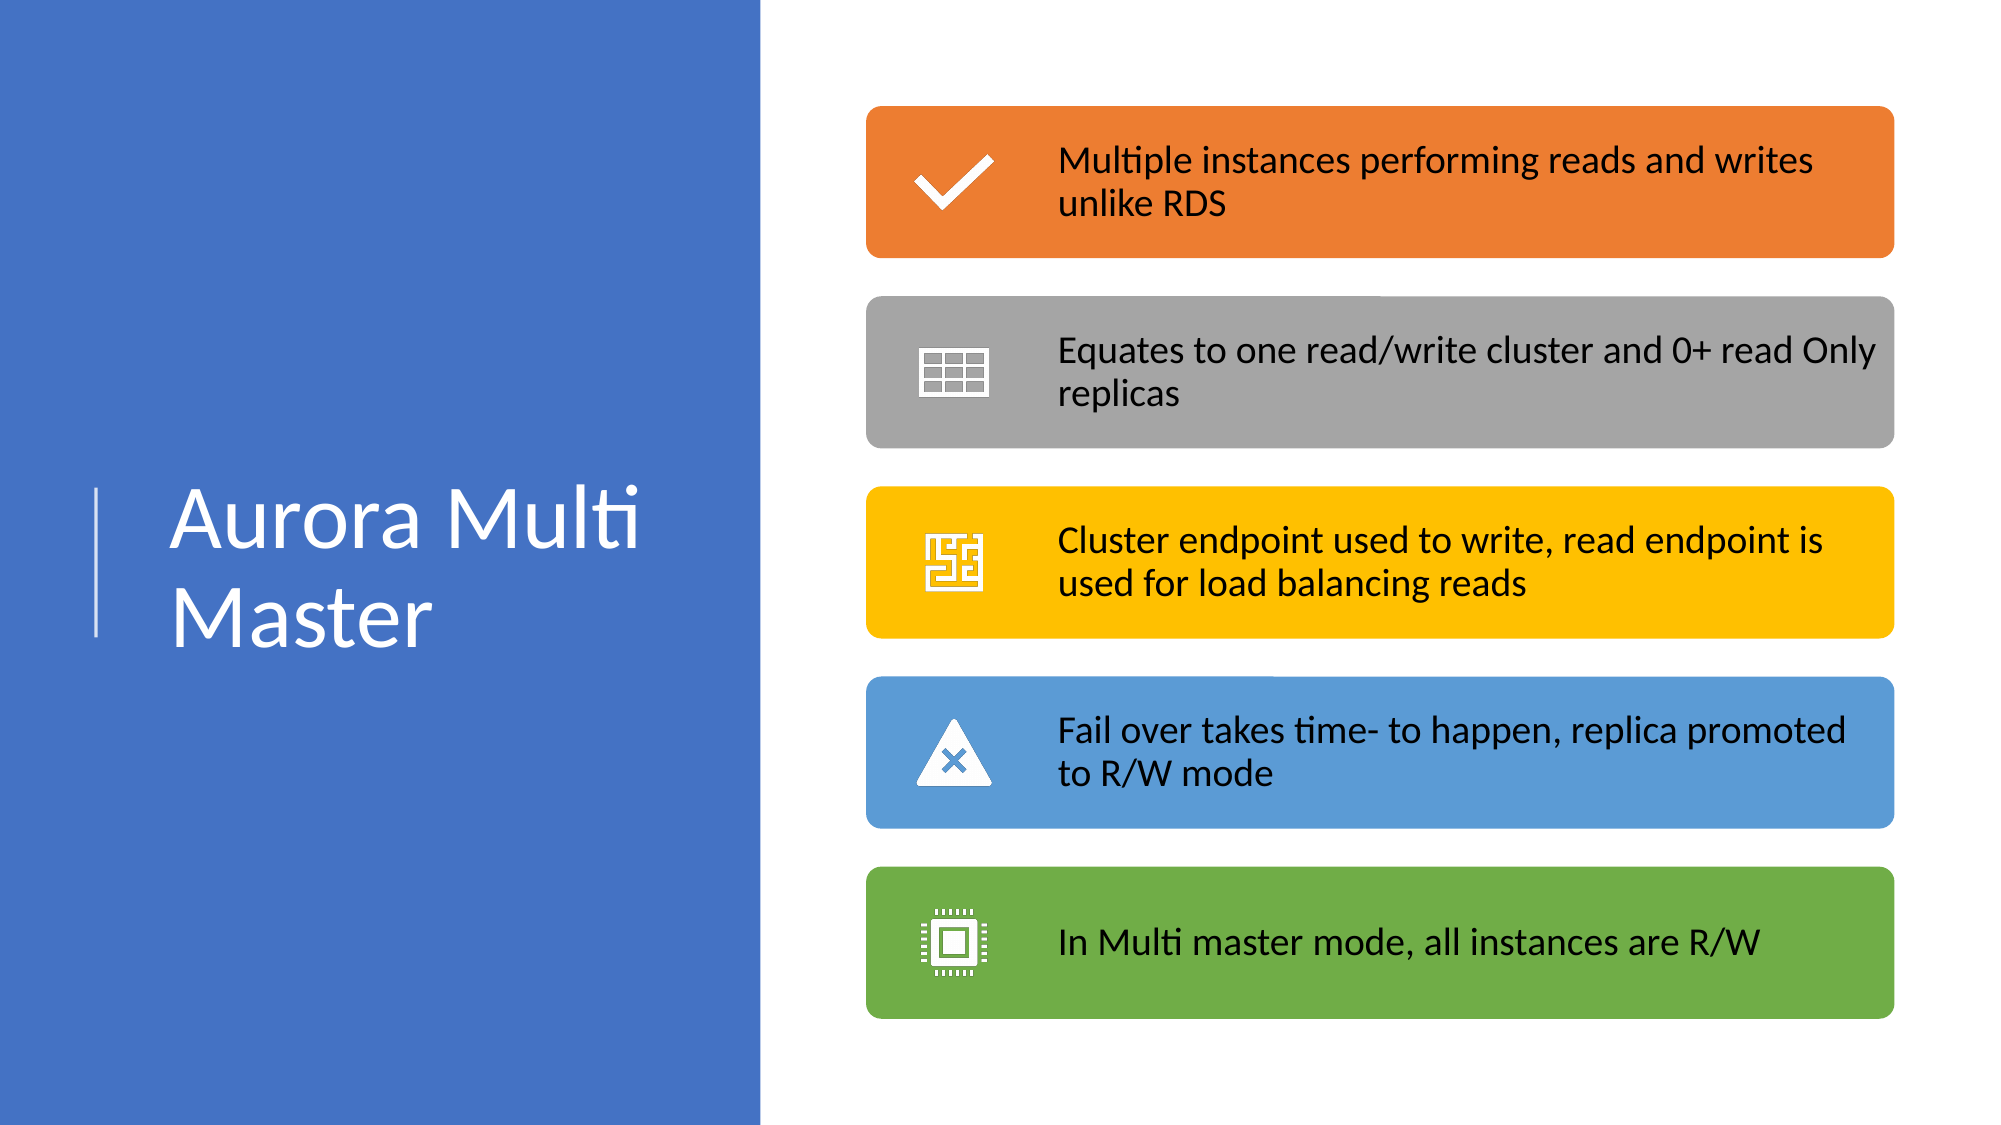

Multiple instances performing reads and writes unlike RDS
Equates to one read/write cluster and 0+ read Only replicas
Cluster endpoint used to write, read endpoint is used for load balancing reads
Fail over takes time- to happen, replica promoted to R/W mode
In Multi master mode, all instances are R/W
# Aurora Multi Master